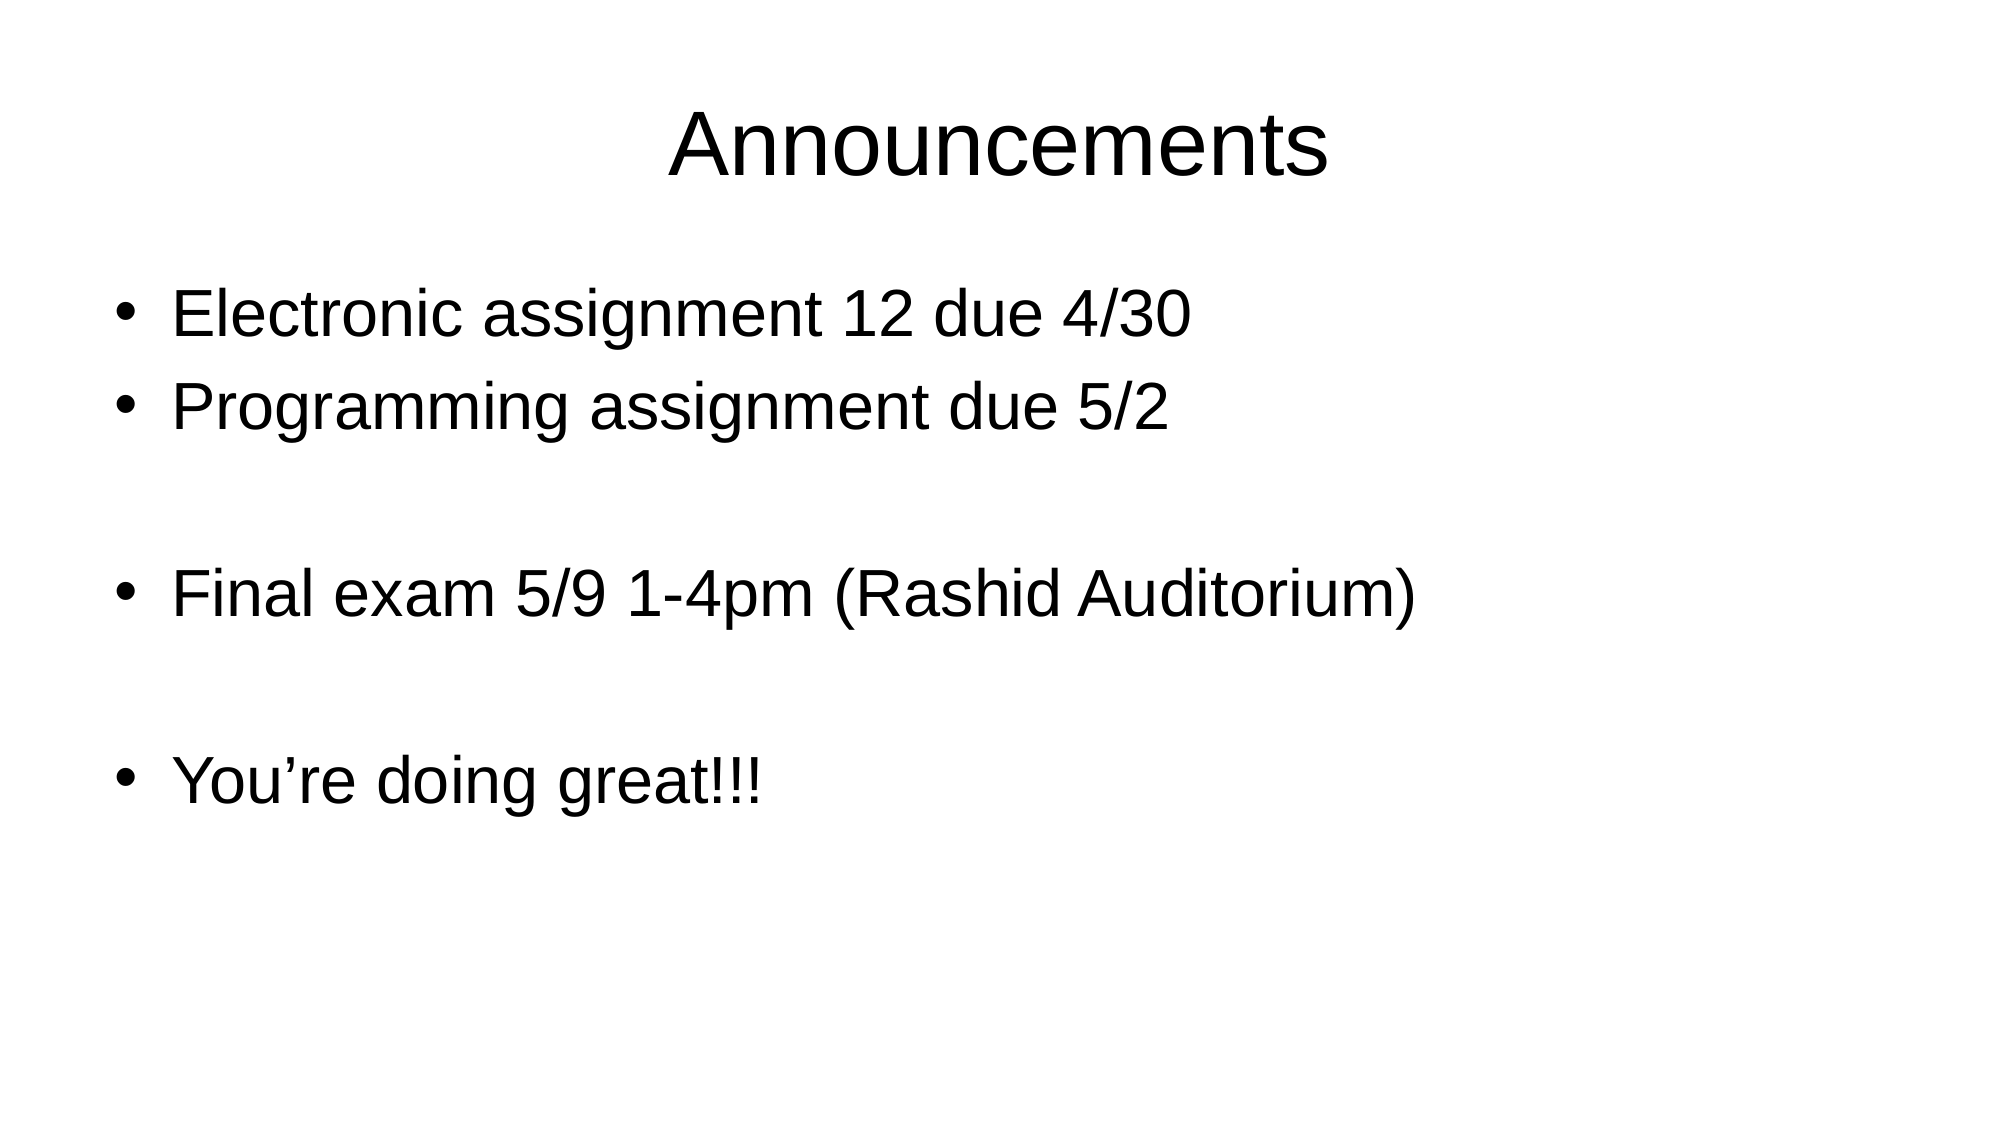

# Announcements
Electronic assignment 12 due 4/30
Programming assignment due 5/2

Final exam 5/9 1-4pm (Rashid Auditorium)

You’re doing great!!!